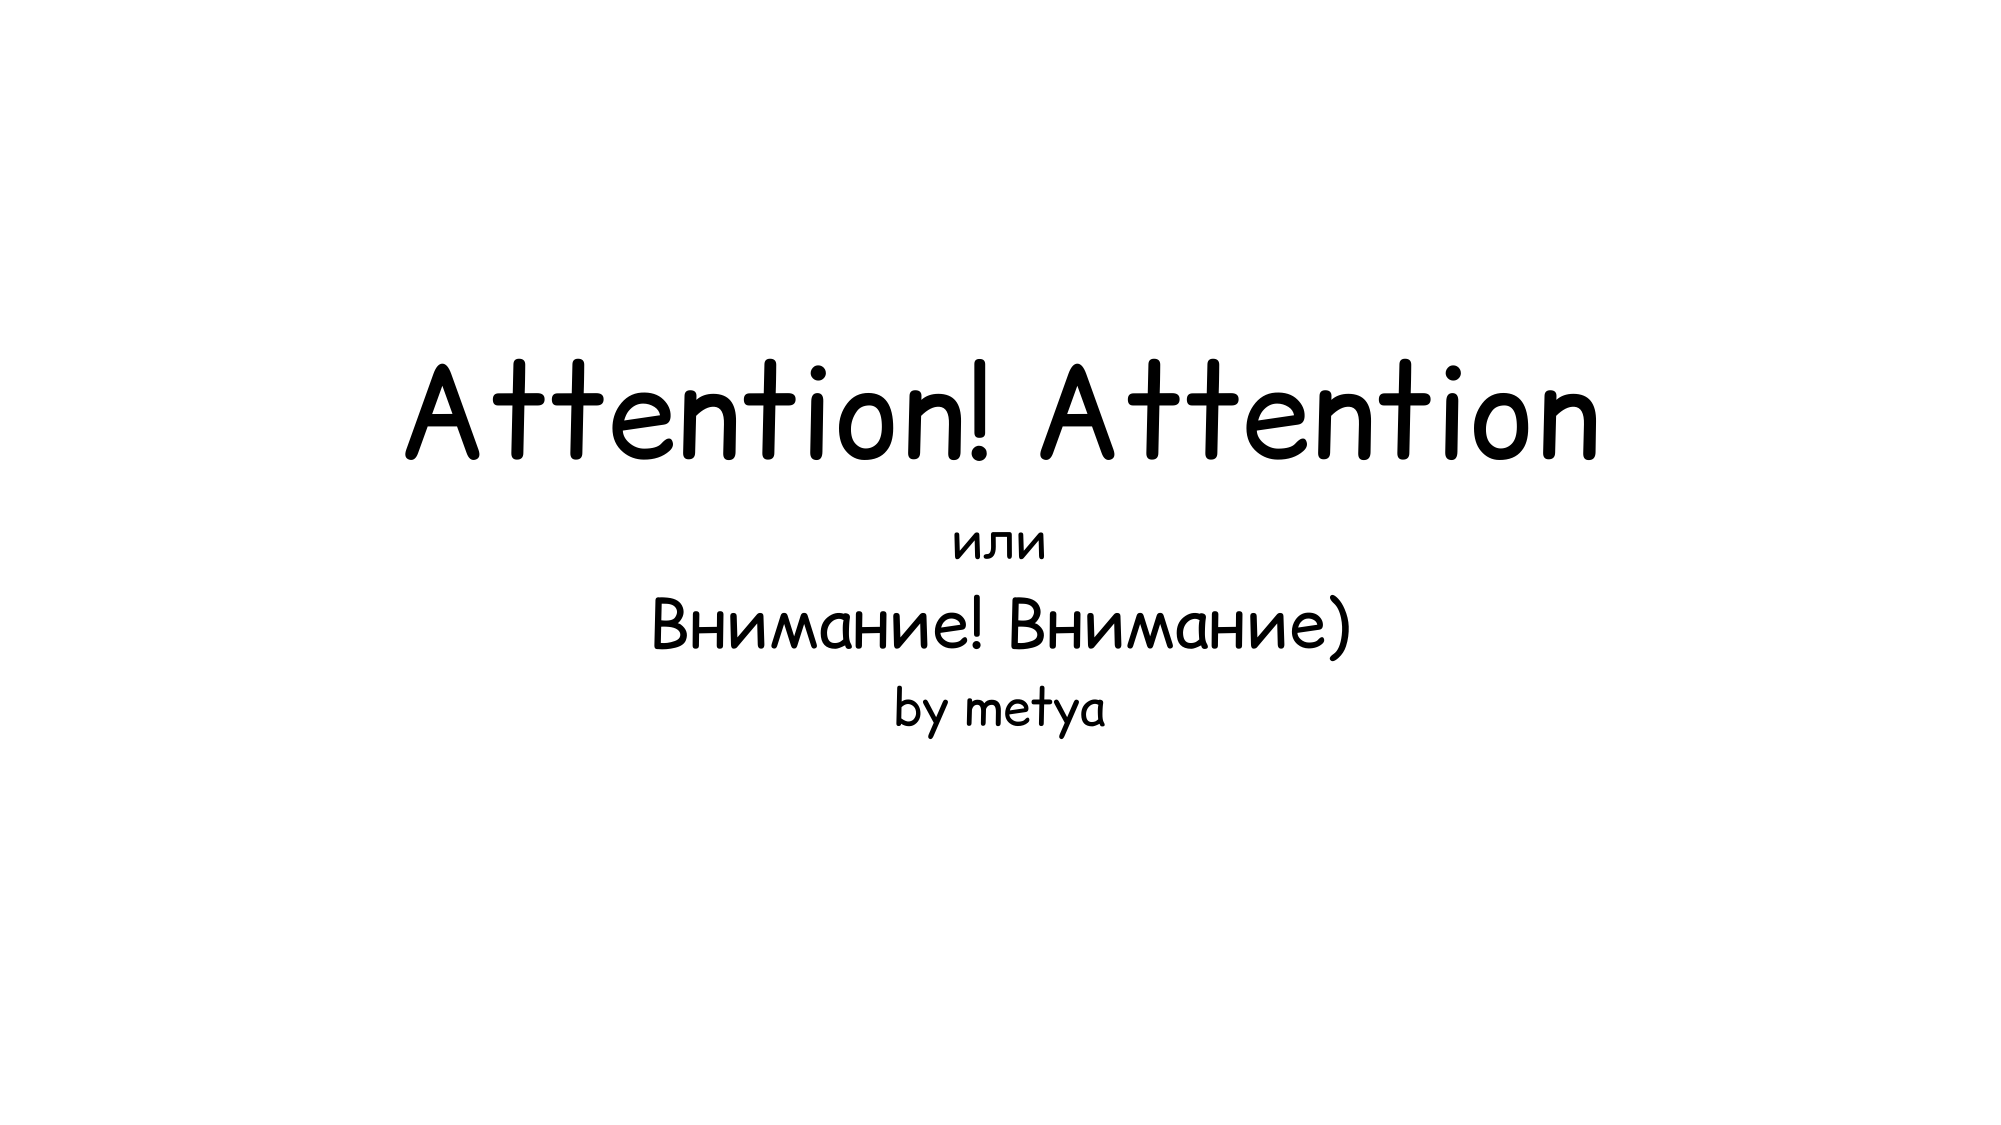

# Attention! Attention
или
Внимание! Внимание)
by metya